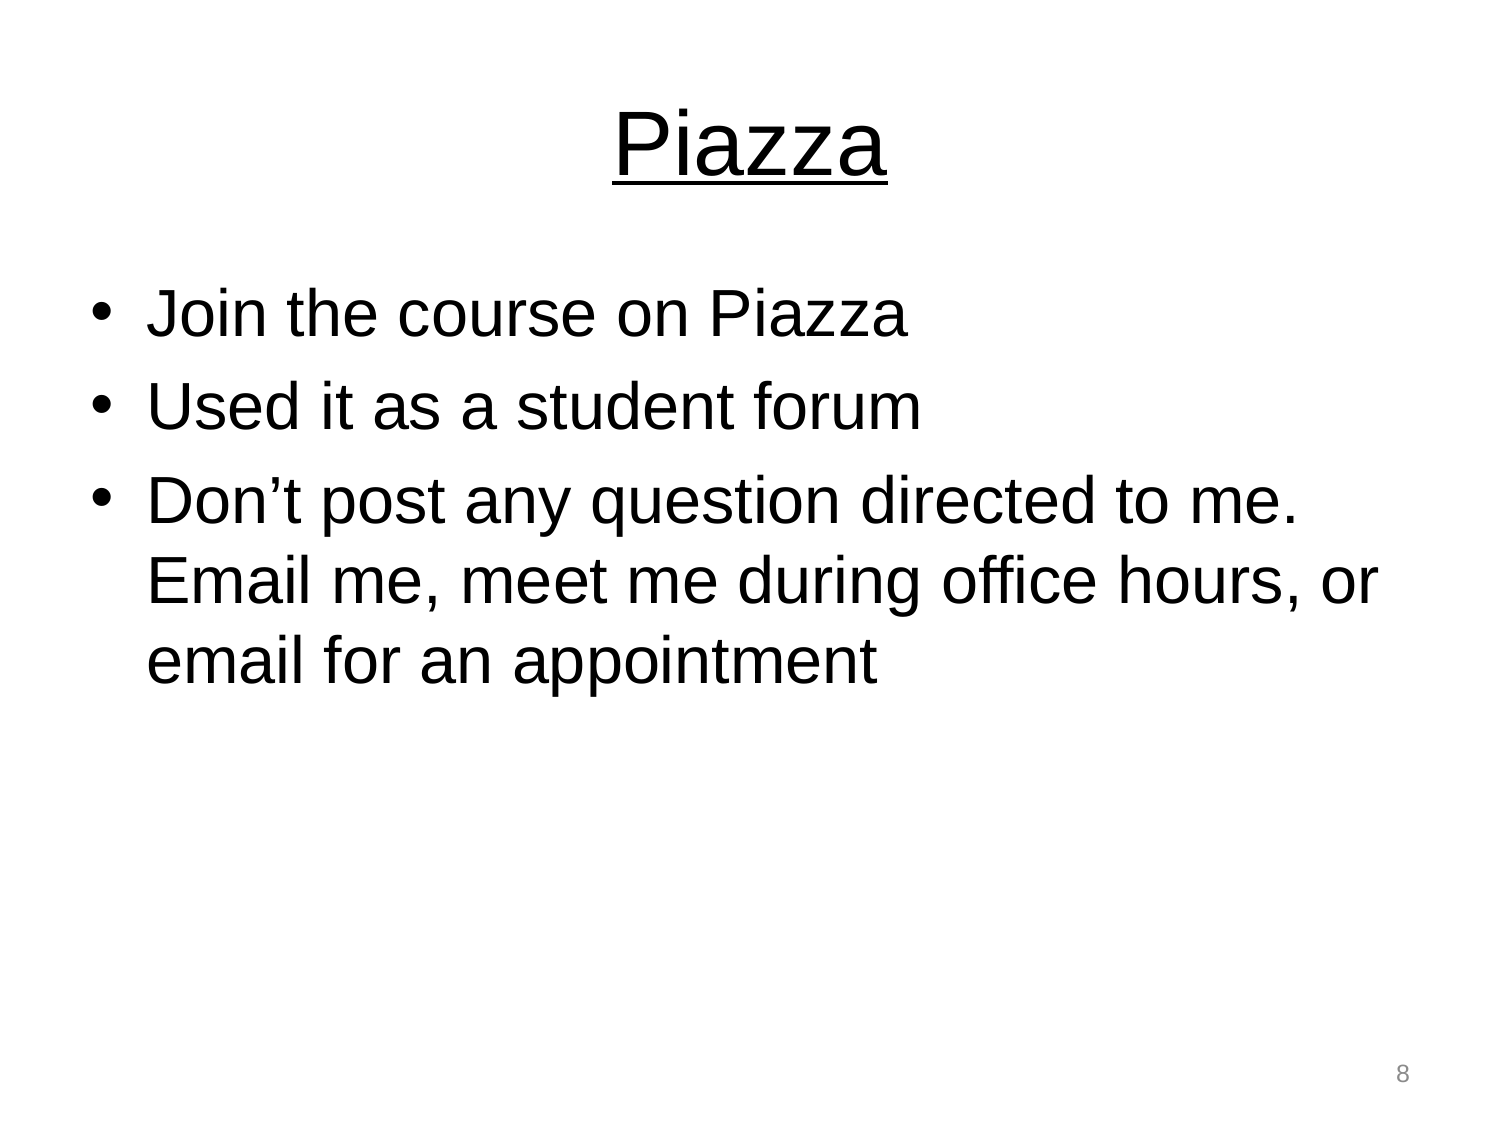

# Piazza
Join the course on Piazza
Used it as a student forum
Don’t post any question directed to me. Email me, meet me during office hours, or email for an appointment
8